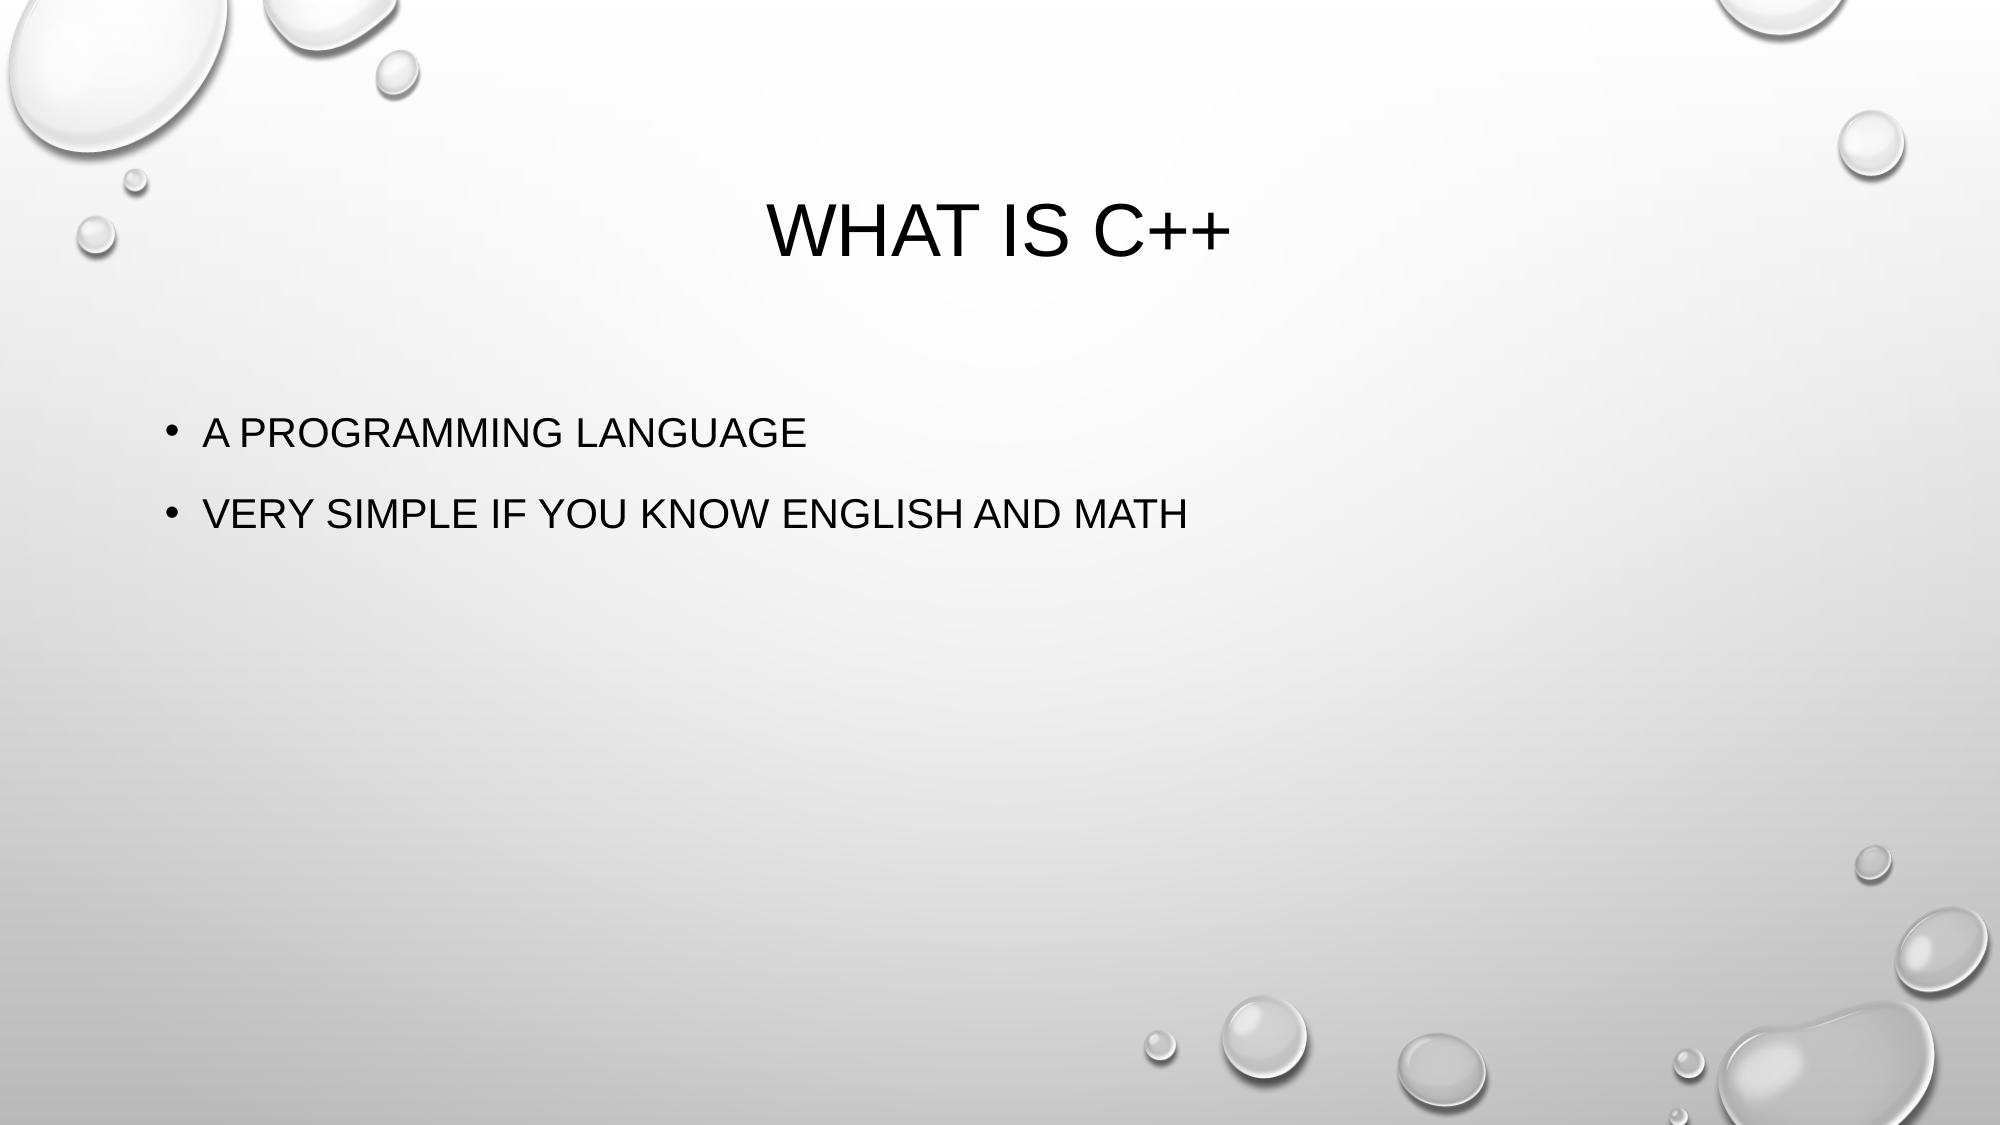

# What is c++
A programming language
Very simple if you know English and math